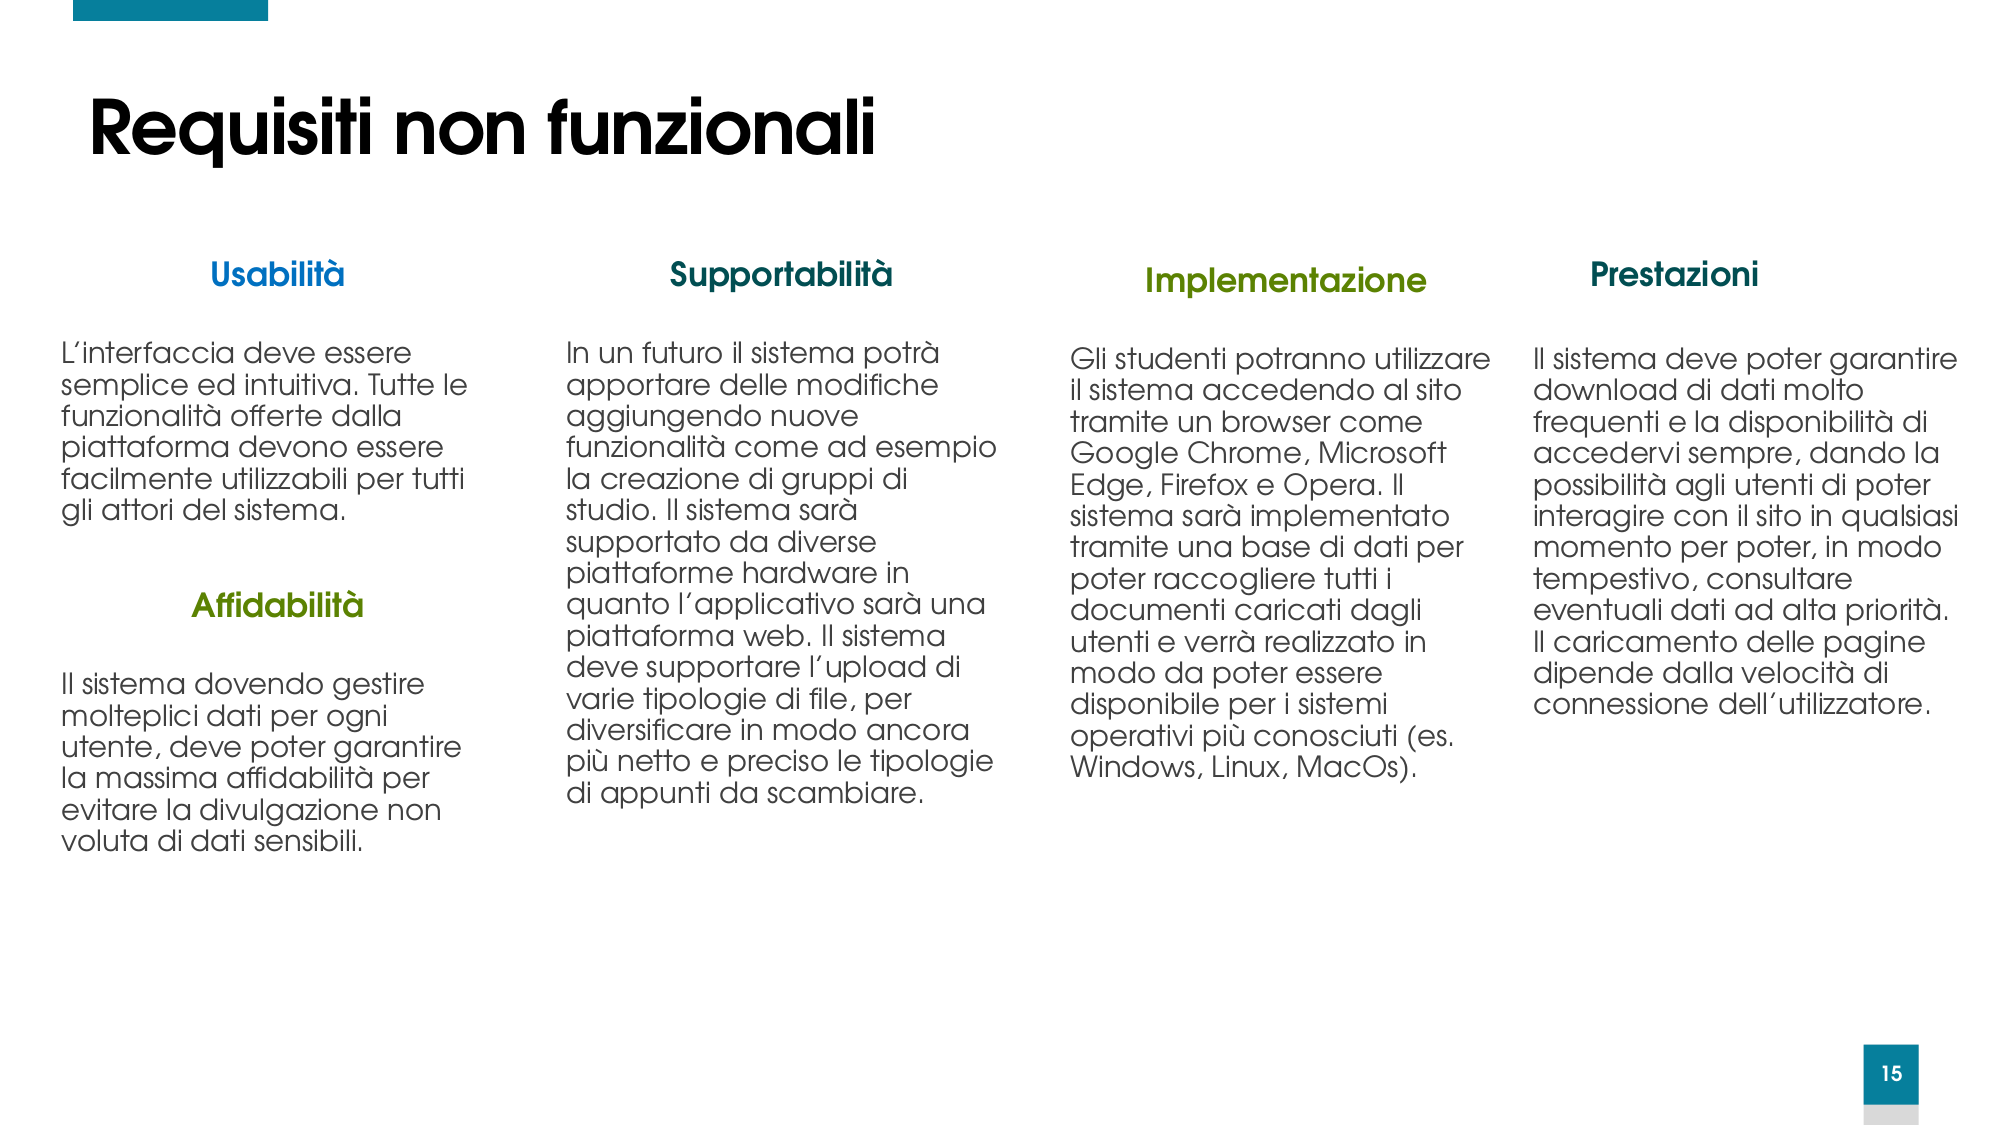

# Requisiti non funzionali
Usabilità
Supportabilità
Prestazioni
Implementazione
L’interfaccia deve essere semplice ed intuitiva. Tutte le funzionalità offerte dalla piattaforma devono essere facilmente utilizzabili per tutti gli attori del sistema.
In un futuro il sistema potrà apportare delle modifiche aggiungendo nuove funzionalità come ad esempio la creazione di gruppi di studio. Il sistema sarà supportato da diverse piattaforme hardware in quanto l’applicativo sarà una piattaforma web. Il sistema deve supportare l’upload di varie tipologie di file, per diversificare in modo ancora più netto e preciso le tipologie di appunti da scambiare.
Il sistema deve poter garantire download di dati molto frequenti e la disponibilità di accedervi sempre, dando la possibilità agli utenti di poter interagire con il sito in qualsiasi momento per poter, in modo tempestivo, consultare eventuali dati ad alta priorità. Il caricamento delle pagine dipende dalla velocità di connessione dell’utilizzatore.
Gli studenti potranno utilizzare il sistema accedendo al sito tramite un browser come Google Chrome, Microsoft Edge, Firefox e Opera. Il sistema sarà implementato tramite una base di dati per poter raccogliere tutti i documenti caricati dagli utenti e verrà realizzato in modo da poter essere disponibile per i sistemi operativi più conosciuti (es. Windows, Linux, MacOs).
Affidabilità
Il sistema dovendo gestire molteplici dati per ogni utente, deve poter garantire la massima affidabilità per evitare la divulgazione non voluta di dati sensibili.